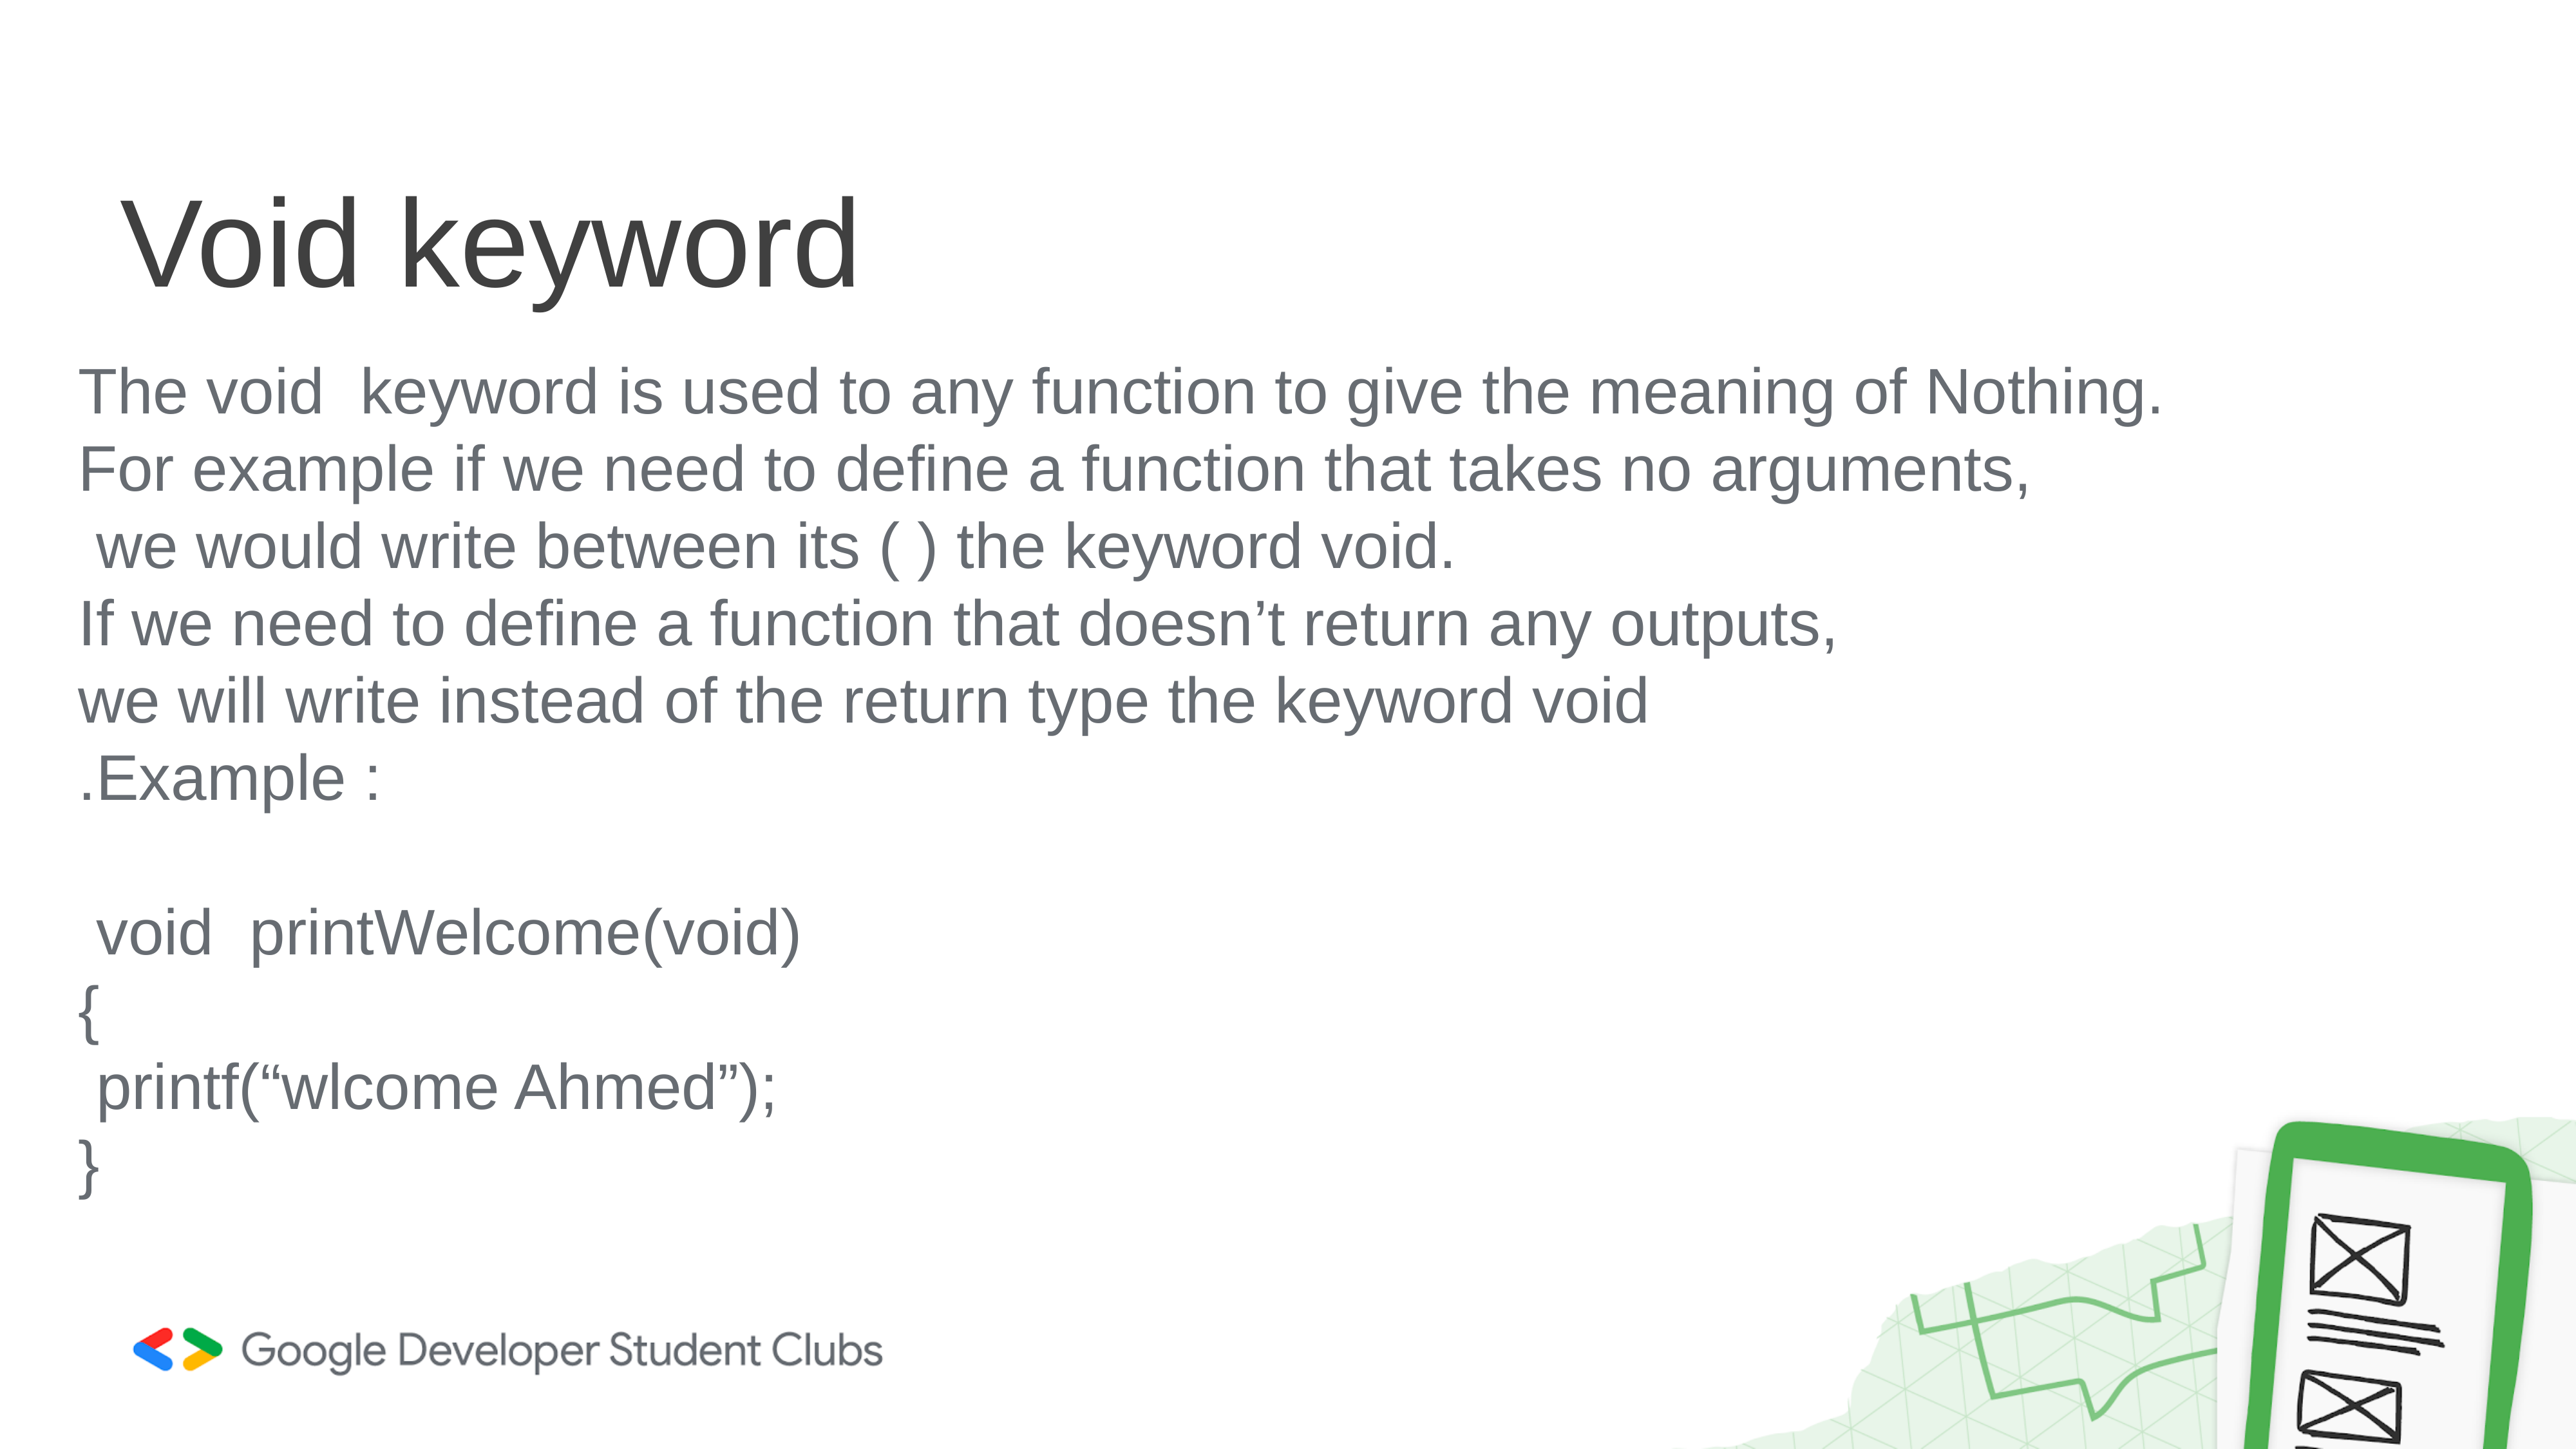

# Void keyword
The void  keyword is used to any function to give the meaning of Nothing.
For example if we need to define a function that takes no arguments,
 we would write between its ( ) the keyword void.
If we need to define a function that doesn’t return any outputs,
we will write instead of the return type the keyword void
.Example :

 void  printWelcome(void)
{
 printf(“wlcome Ahmed”);
}